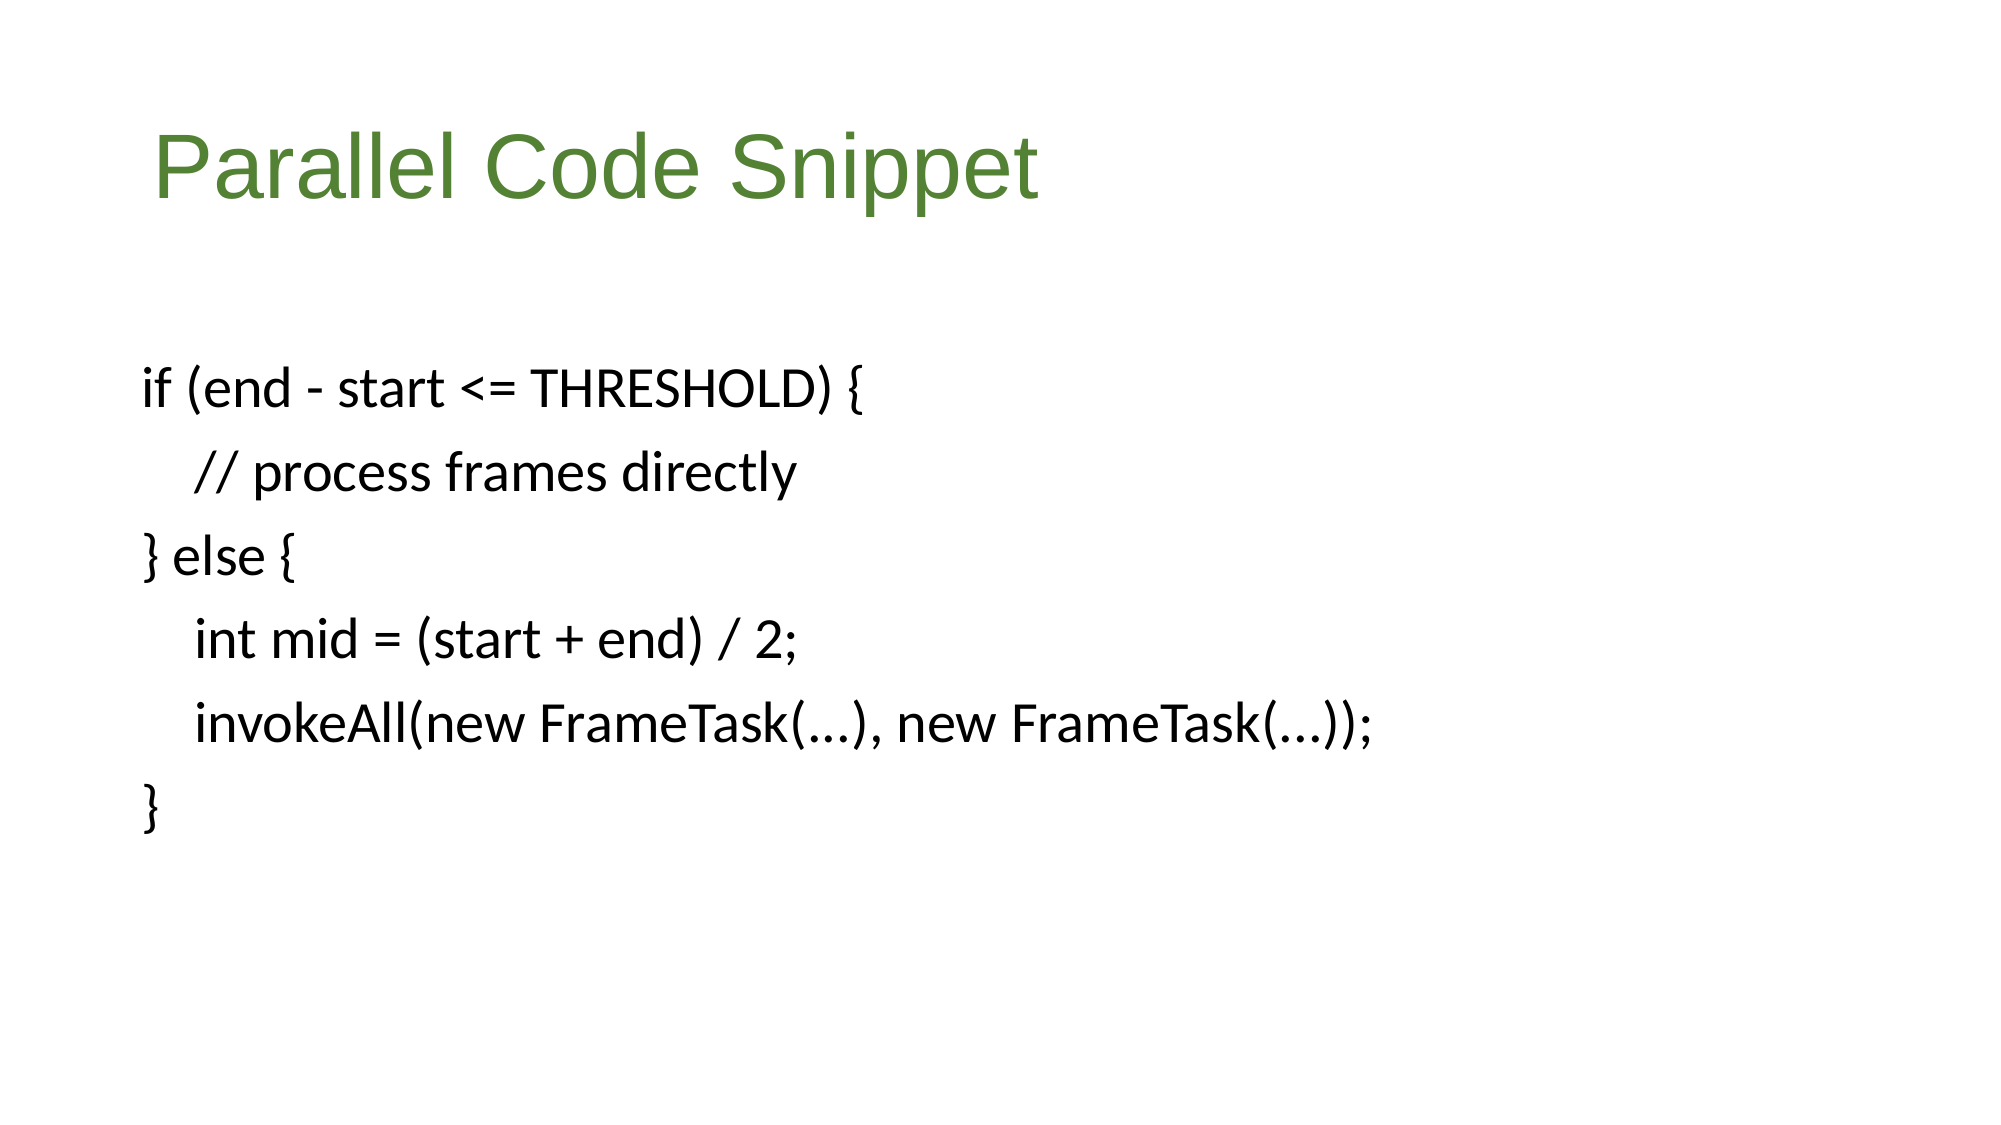

# Parallel Code Snippet
if (end - start <= THRESHOLD) {
    // process frames directly
} else {
    int mid = (start + end) / 2;
    invokeAll(new FrameTask(...), new FrameTask(...));
}